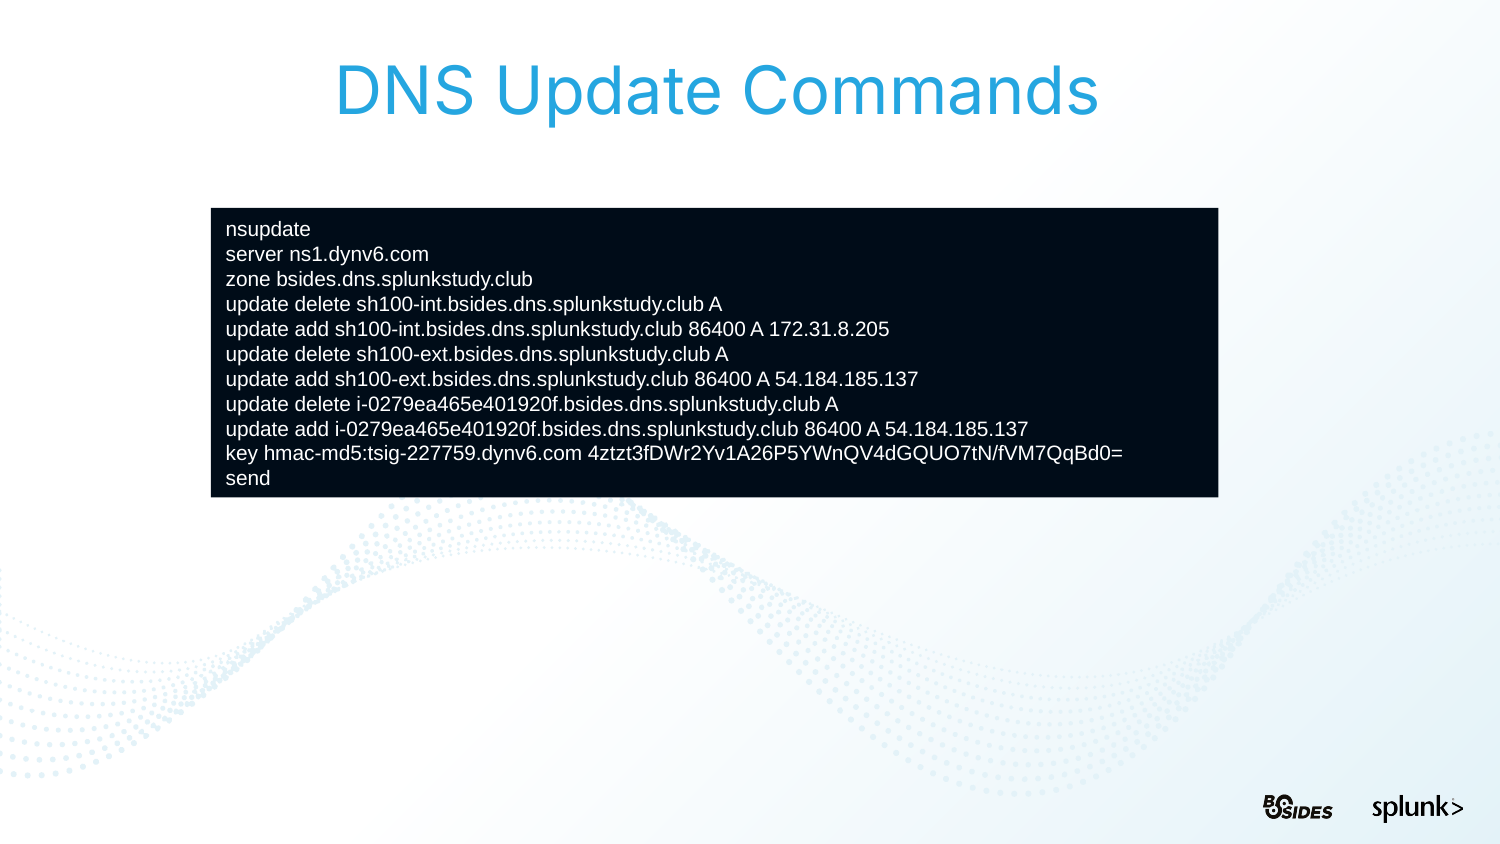

DNS Update Commands
nsupdate
server ns1.dynv6.com
zone bsides.dns.splunkstudy.club
update delete sh100-int.bsides.dns.splunkstudy.club A
update add sh100-int.bsides.dns.splunkstudy.club 86400 A 172.31.8.205
update delete sh100-ext.bsides.dns.splunkstudy.club A
update add sh100-ext.bsides.dns.splunkstudy.club 86400 A 54.184.185.137
update delete i-0279ea465e401920f.bsides.dns.splunkstudy.club A
update add i-0279ea465e401920f.bsides.dns.splunkstudy.club 86400 A 54.184.185.137
key hmac-md5:tsig-227759.dynv6.com 4ztzt3fDWr2Yv1A26P5YWnQV4dGQUO7tN/fVM7QqBd0=
send